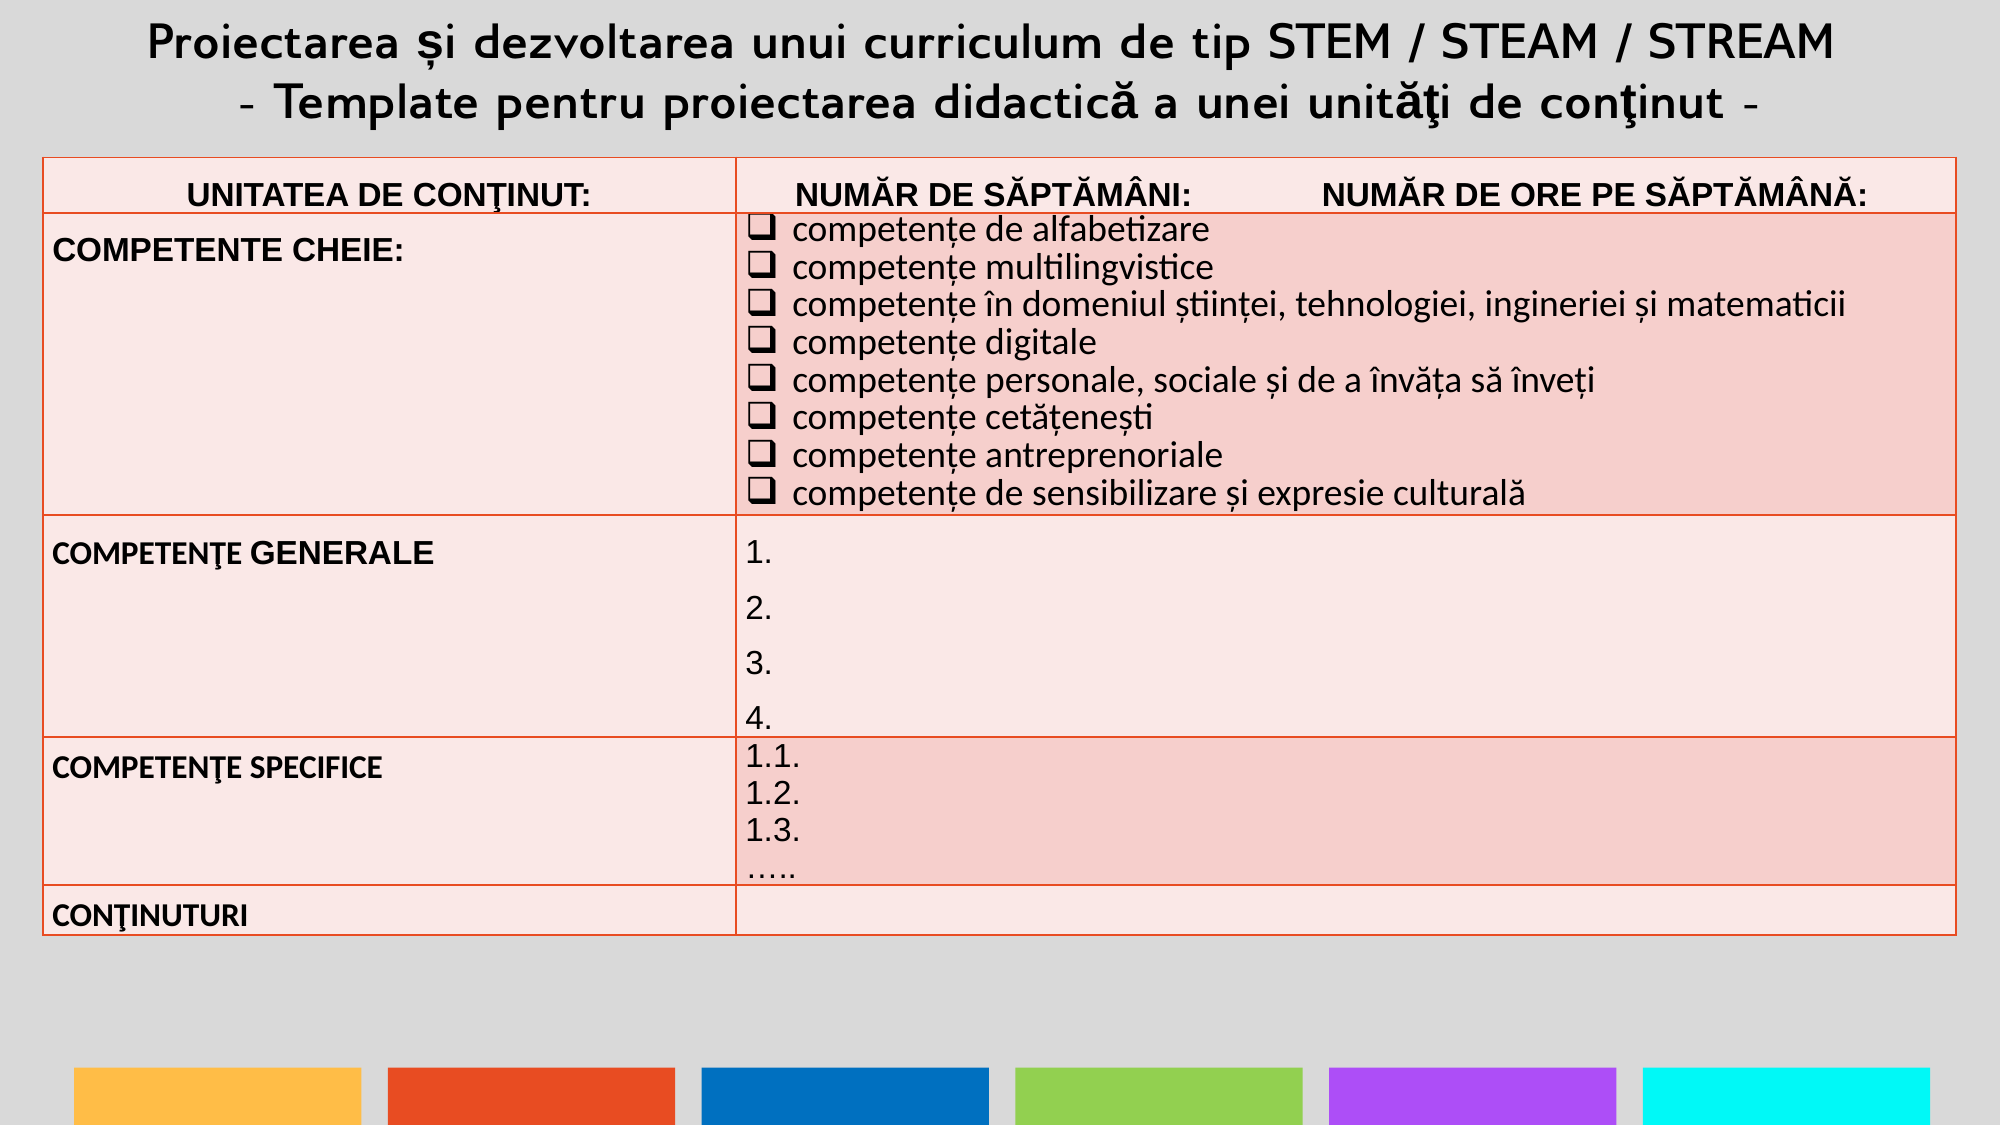

Proiectarea și dezvoltarea unui curriculum de tip STEM / STEAM / STREAM
- Template pentru proiectarea didactică a unei unităţi de conţinut -
| UNITATEA DE CONŢINUT: | NUMĂR DE SĂPTĂMÂNI: NUMĂR DE ORE PE SĂPTĂMÂNĂ: |
| --- | --- |
| COMPETENTE CHEIE: | competențe de alfabetizare competențe multilingvistice competențe în domeniul științei, tehnologiei, ingineriei și matematicii competențe digitale competențe personale, sociale și de a învăța să înveți competențe cetățenești competențe antreprenoriale competențe de sensibilizare și expresie culturală |
| COMPETENŢE GENERALE | 1. 2. 3. 4. |
| COMPETENŢE SPECIFICE | 1.1. 1.2. 1.3. ….. |
| CONŢINUTURI |  |